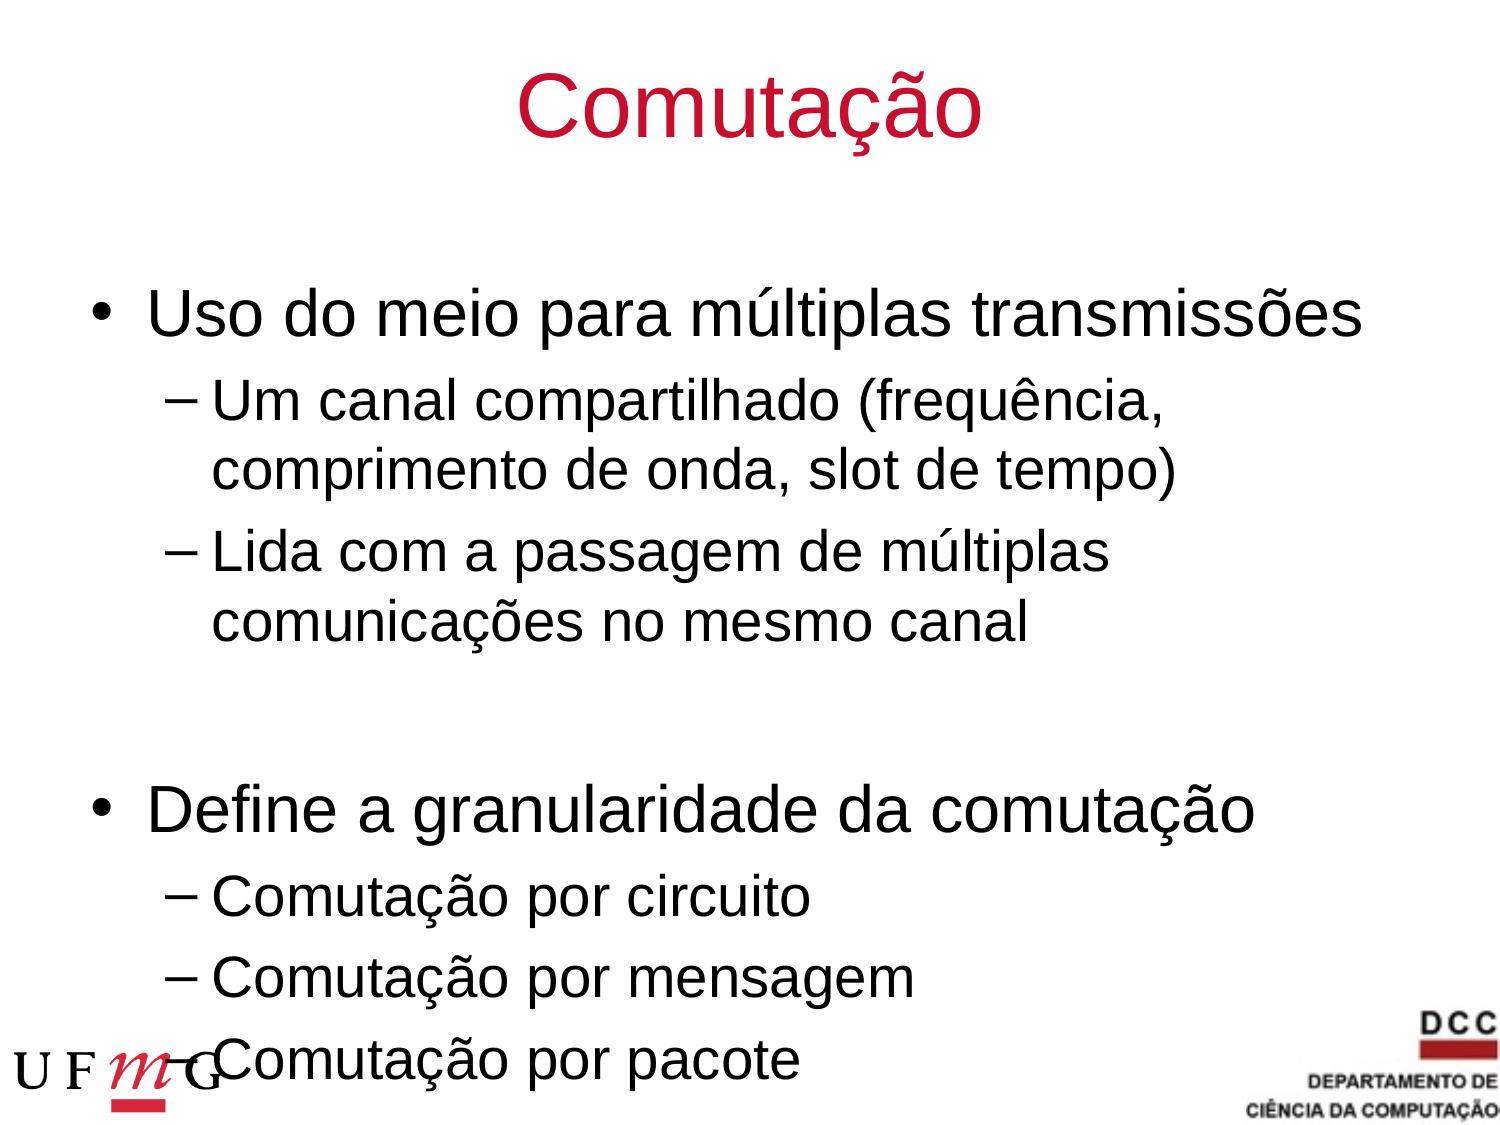

# Comutação
Uso do meio para múltiplas transmissões
Um canal compartilhado (frequência, comprimento de onda, slot de tempo)
Lida com a passagem de múltiplas comunicações no mesmo canal

Define a granularidade da comutação
Comutação por circuito
Comutação por mensagem
Comutação por pacote